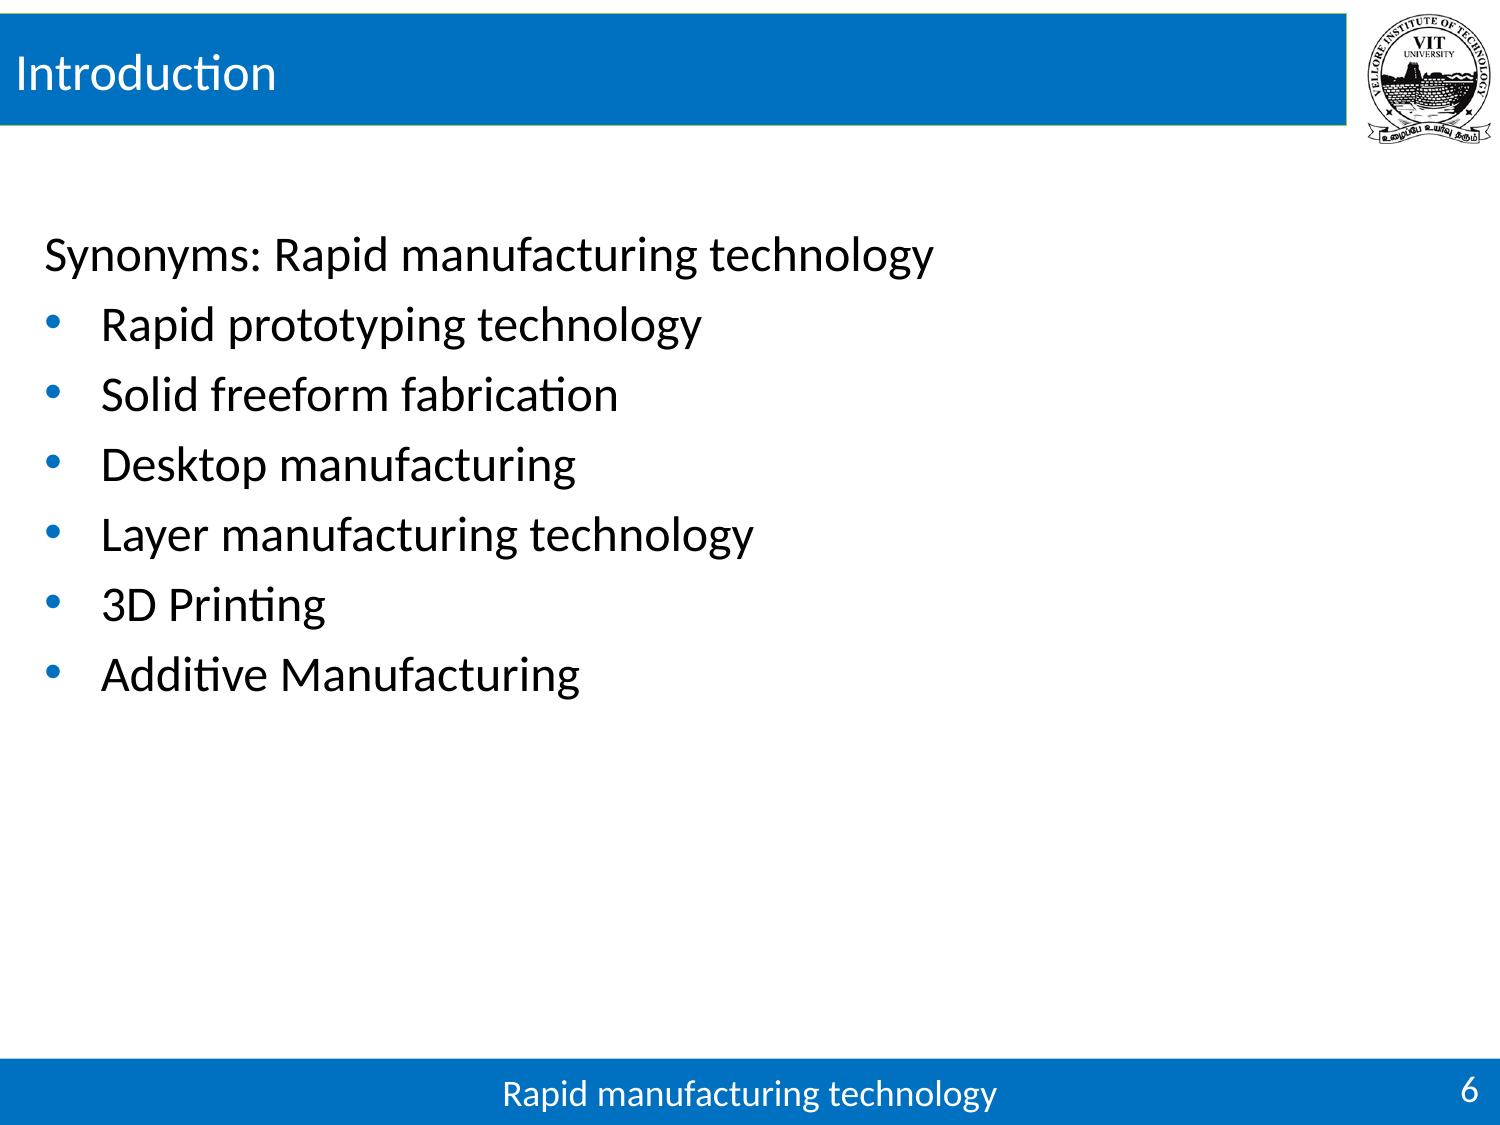

# Introduction
Synonyms: Rapid manufacturing technology
Rapid prototyping technology
Solid freeform fabrication
Desktop manufacturing
Layer manufacturing technology
3D Printing
Additive Manufacturing
6
Rapid manufacturing technology